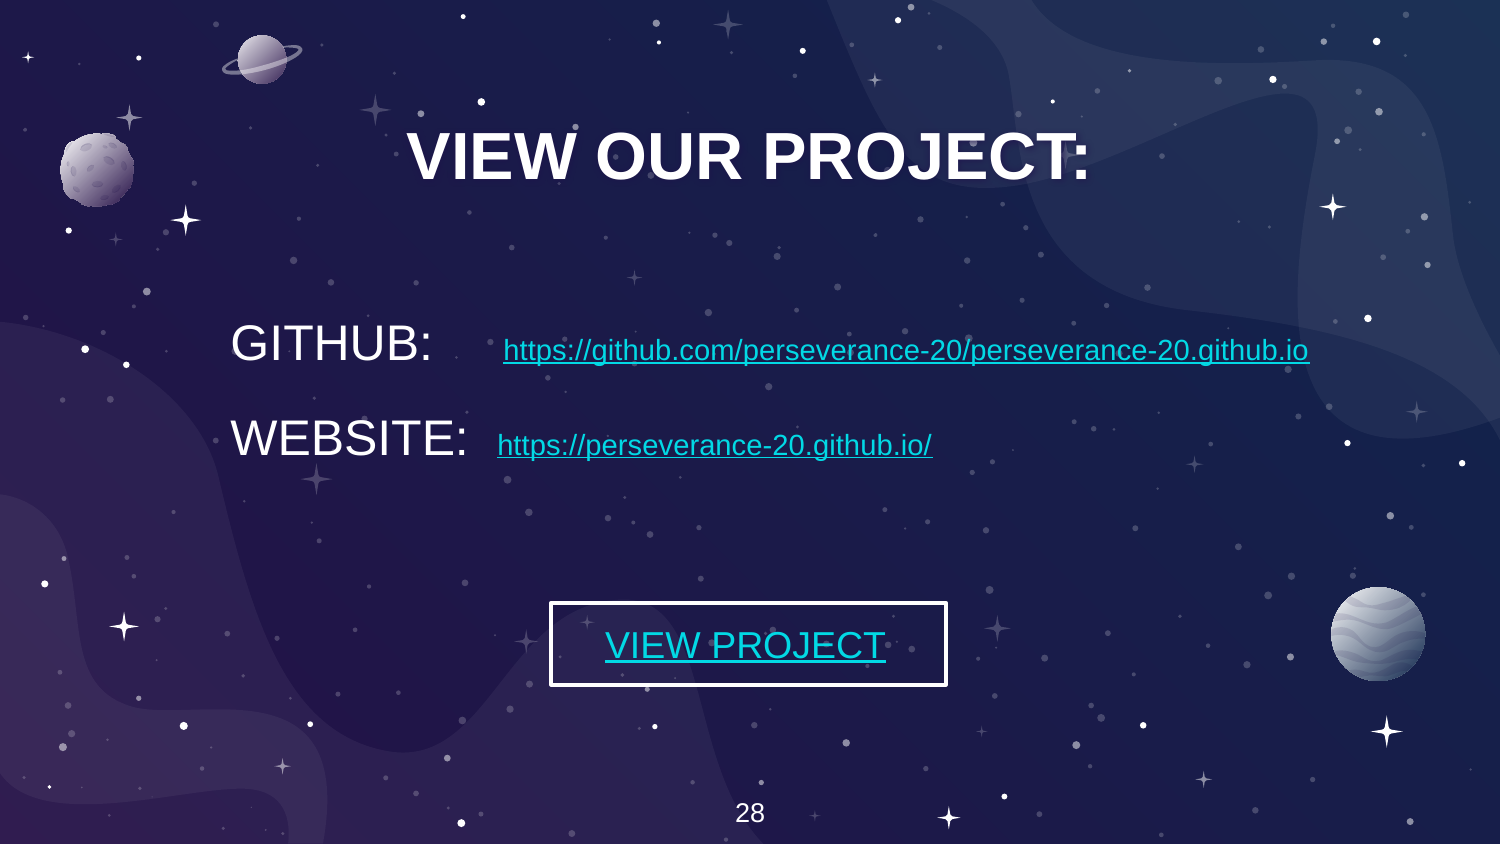

# VIEW OUR PROJECT:
GITHUB:     https://github.com/perseverance-20/perseverance-20.github.io

WEBSITE:  https://perseverance-20.github.io/

VIEW PROJECT
28